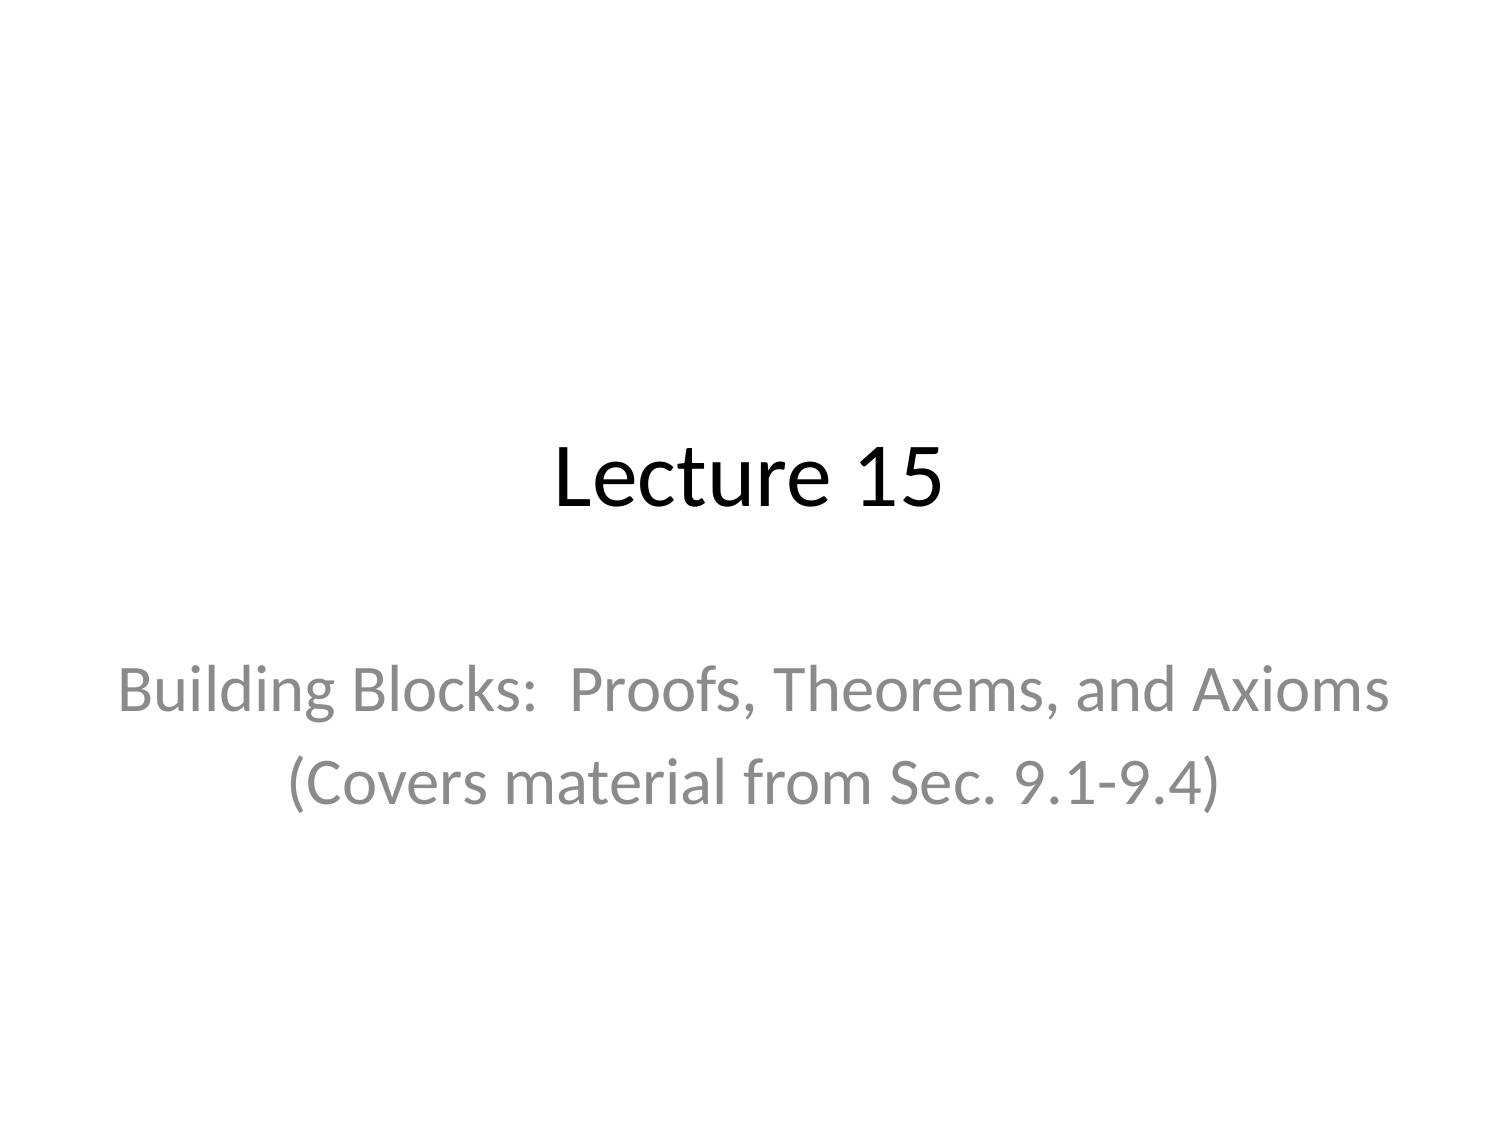

# Lecture 15
Building Blocks:  Proofs, Theorems, and Axioms
(Covers material from Sec. 9.1-9.4)